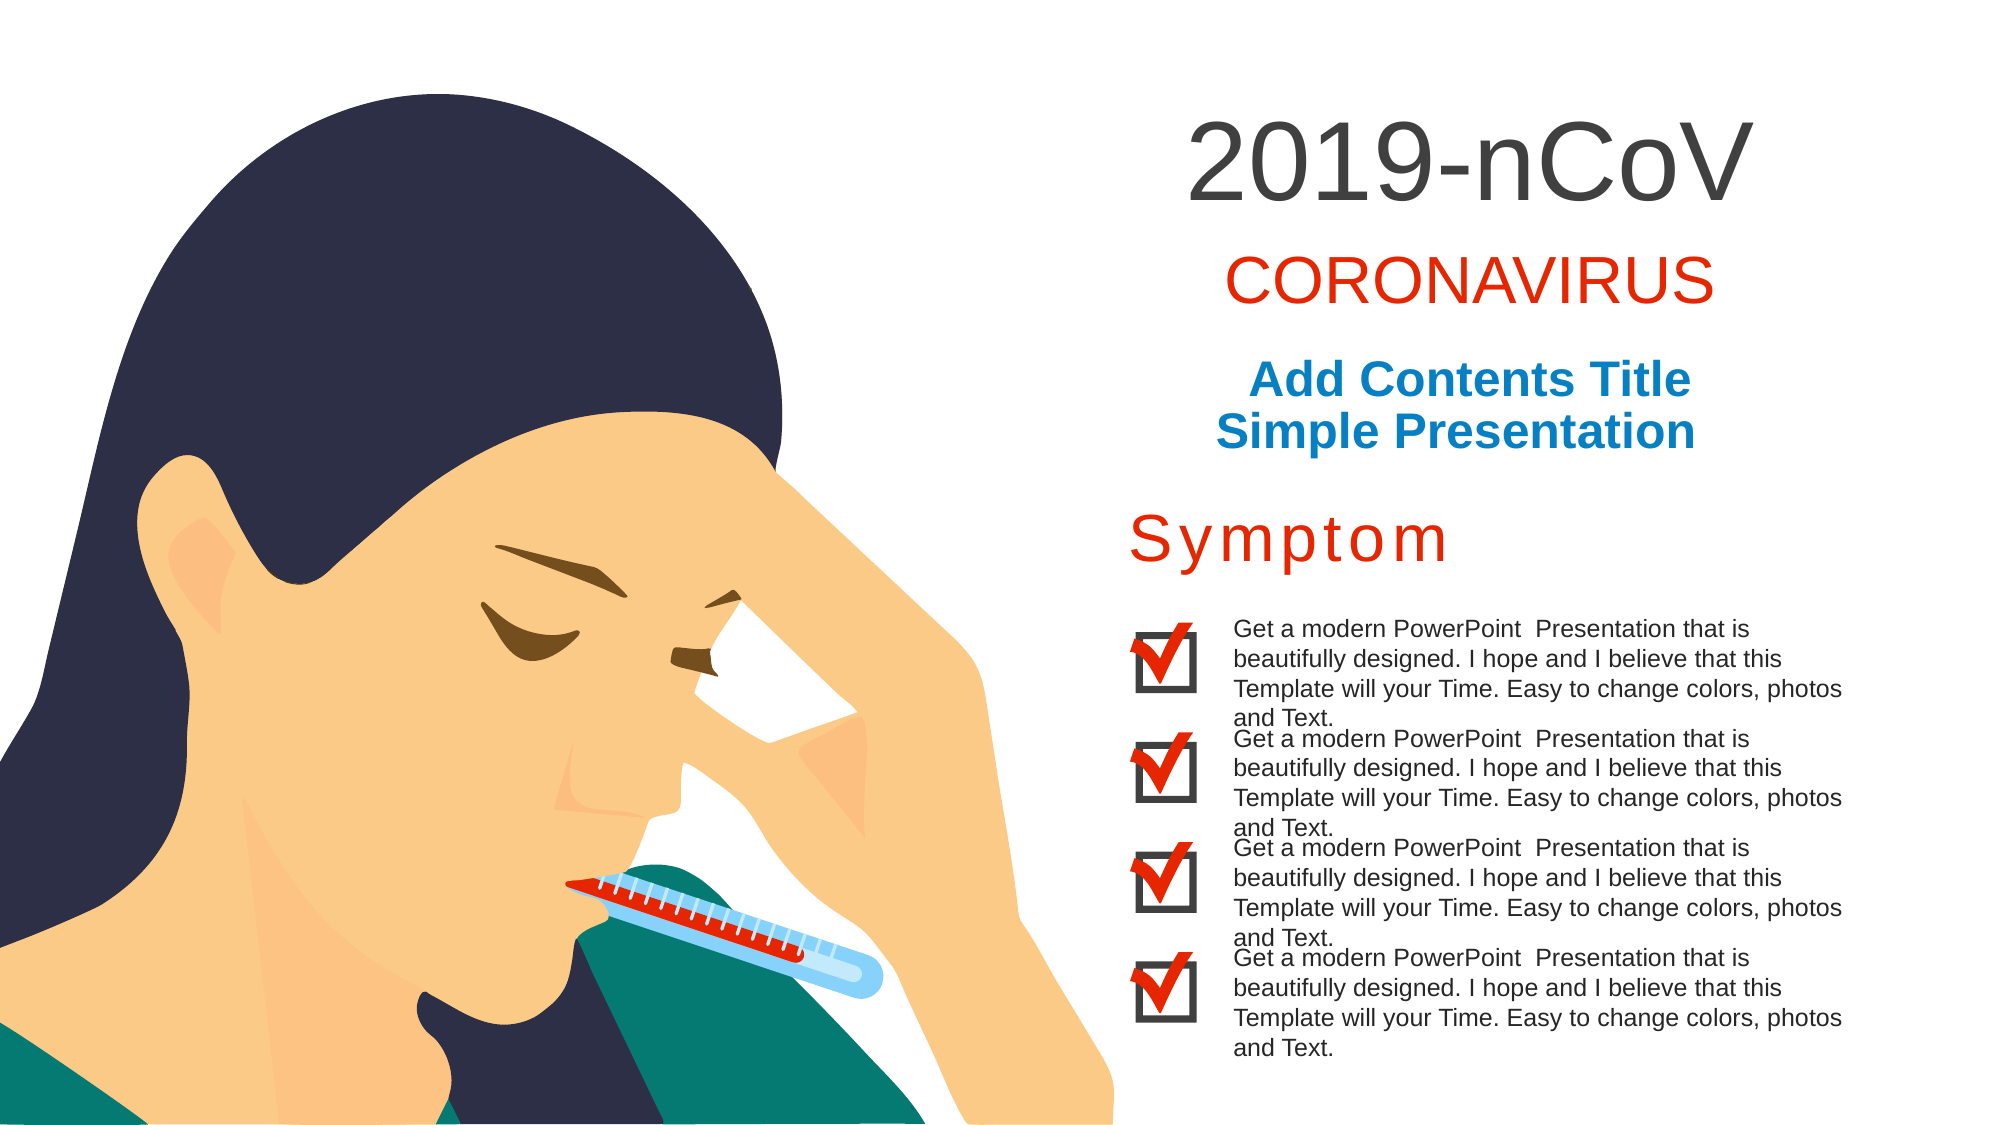

2019-nCoV

CORONAVIRUS
Add Contents Title
Simple Presentation
Symptom
Get a modern PowerPoint  Presentation that is beautifully designed. I hope and I believe that this Template will your Time. Easy to change colors, photos and Text.

Get a modern PowerPoint  Presentation that is beautifully designed. I hope and I believe that this Template will your Time. Easy to change colors, photos and Text.

Get a modern PowerPoint  Presentation that is beautifully designed. I hope and I believe that this Template will your Time. Easy to change colors, photos and Text.

Get a modern PowerPoint  Presentation that is beautifully designed. I hope and I believe that this Template will your Time. Easy to change colors, photos and Text.